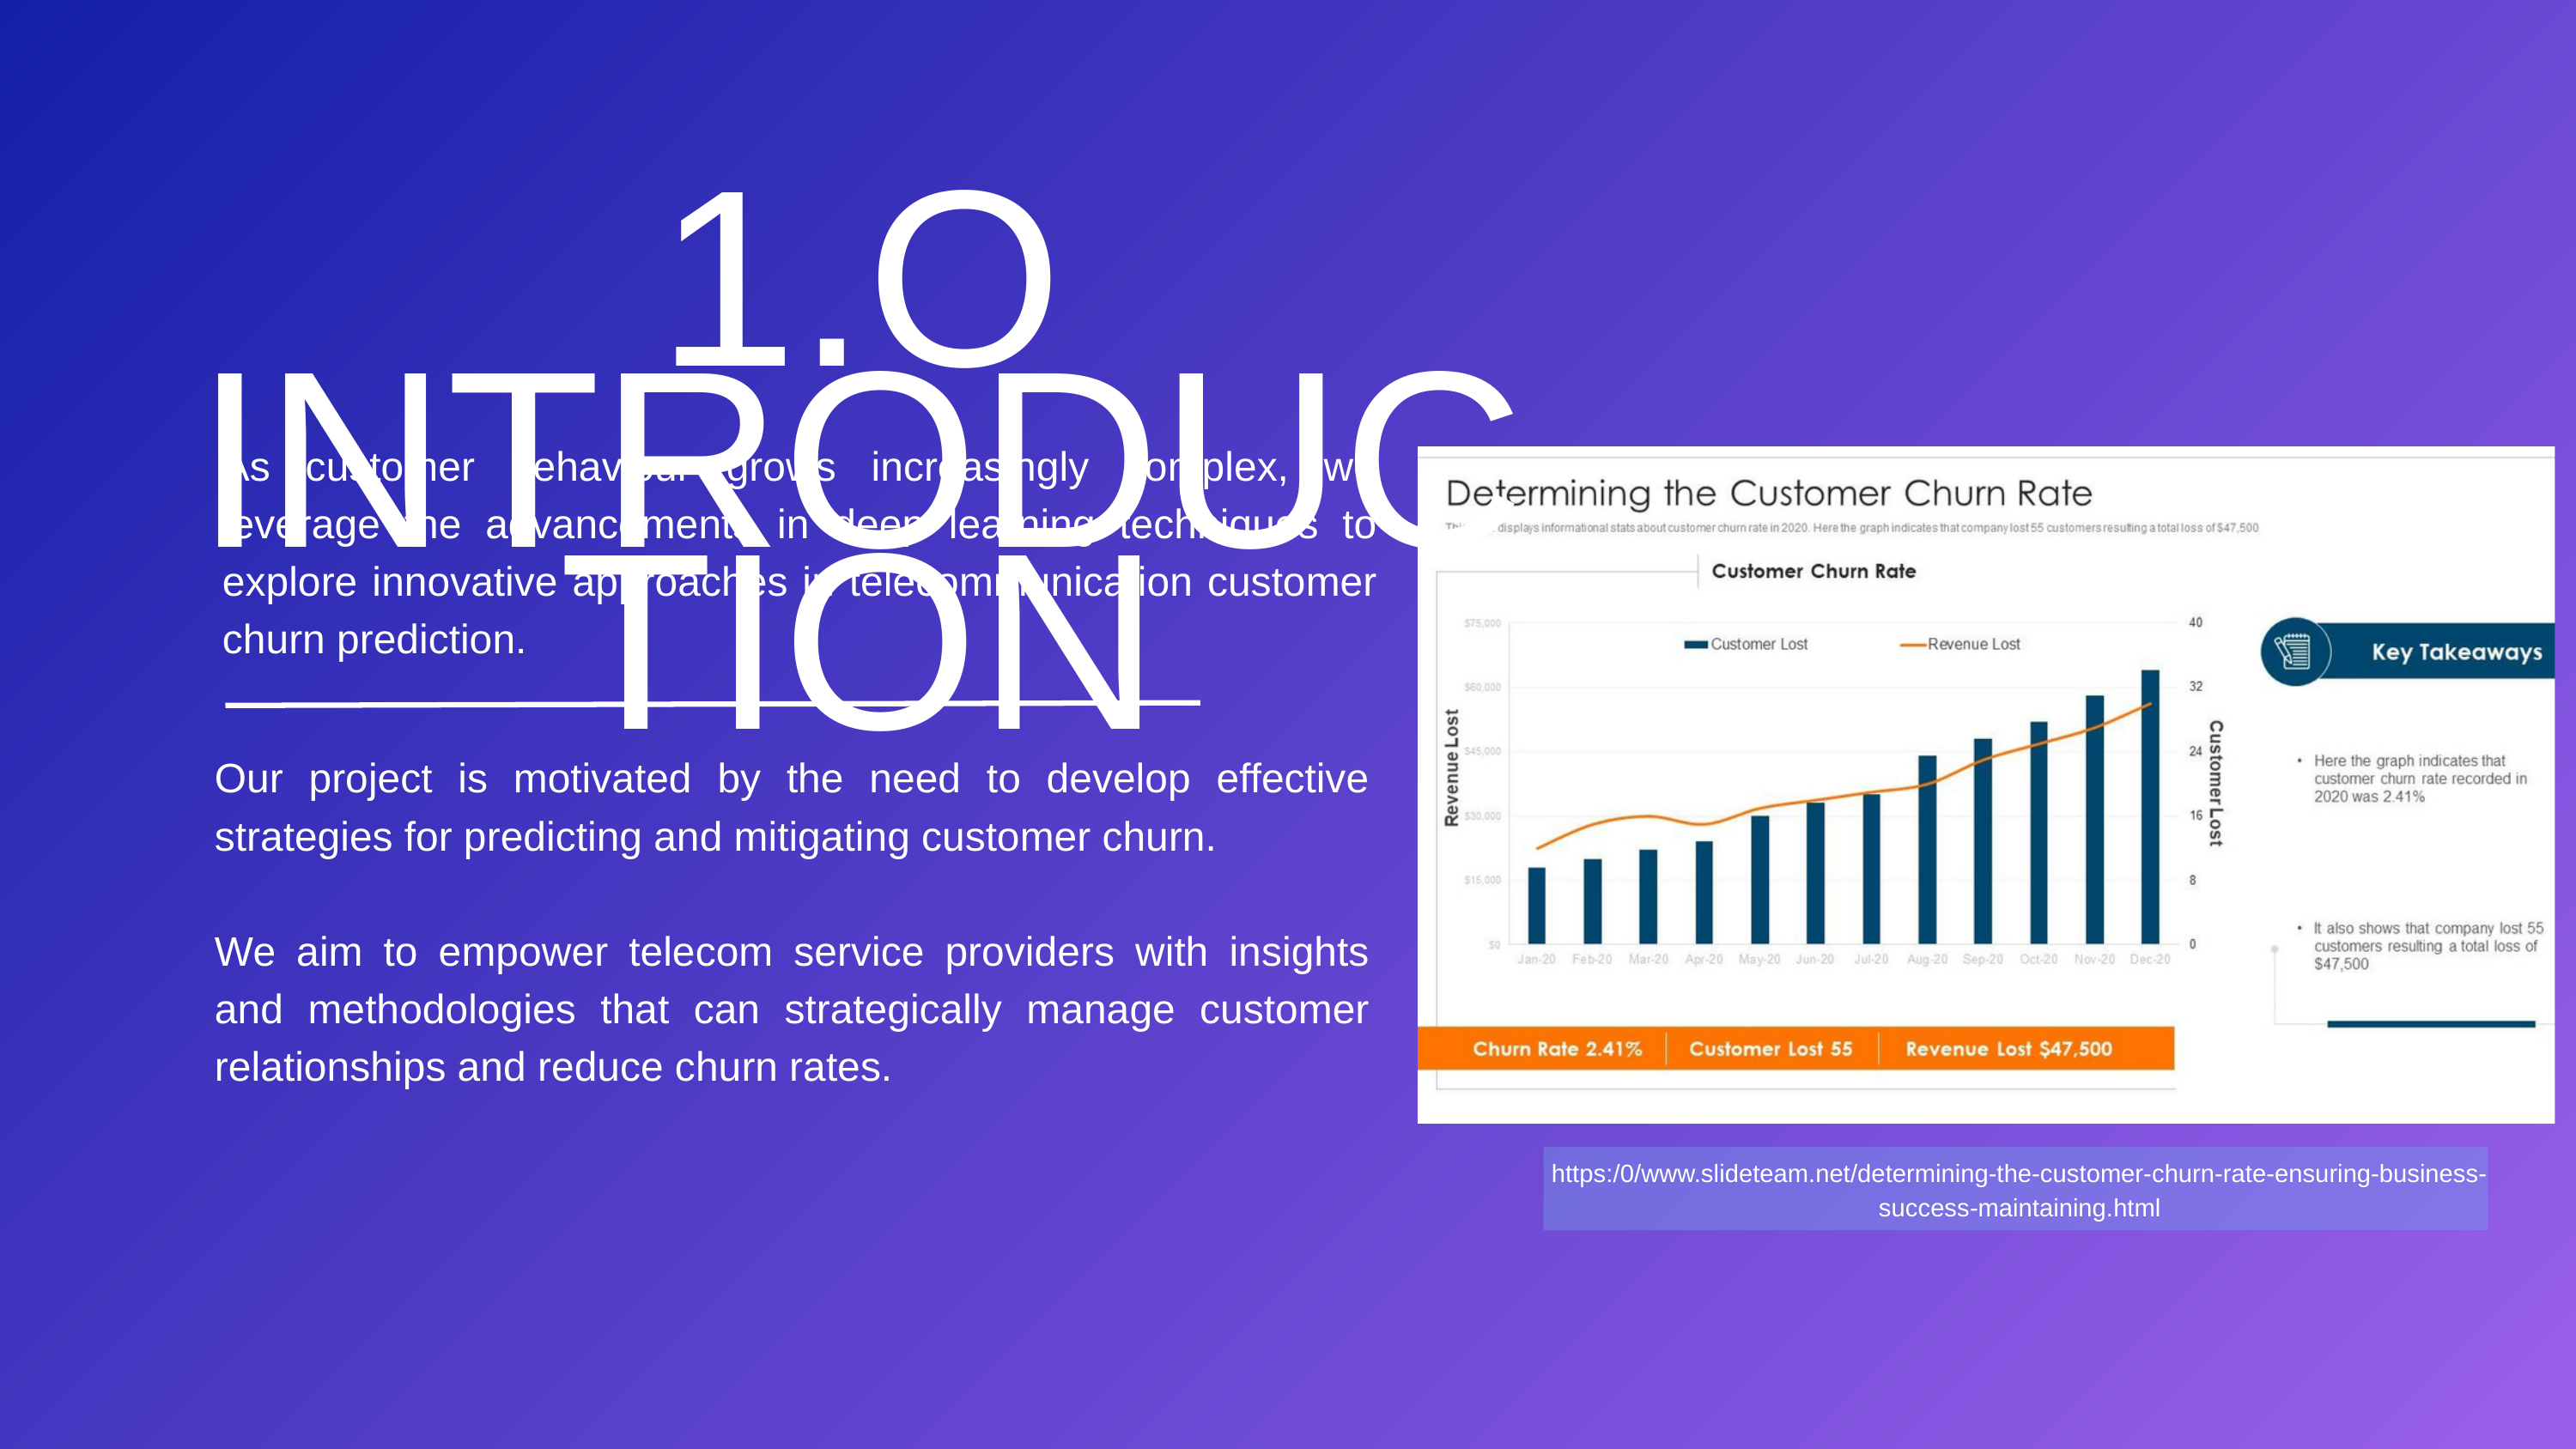

1.O INTRODUCTION
As customer behaviour grows increasingly complex, we leverage the advancements in deep learning techniques to explore innovative approaches in telecommunication customer churn prediction.

Our project is motivated by the need to develop effective strategies for predicting and mitigating customer churn.

We aim to empower telecom service providers with insights and methodologies that can strategically manage customer relationships and reduce churn rates.

https:/0/www.slideteam.net/determining-the-customer-churn-rate-ensuring-business-success-maintaining.html